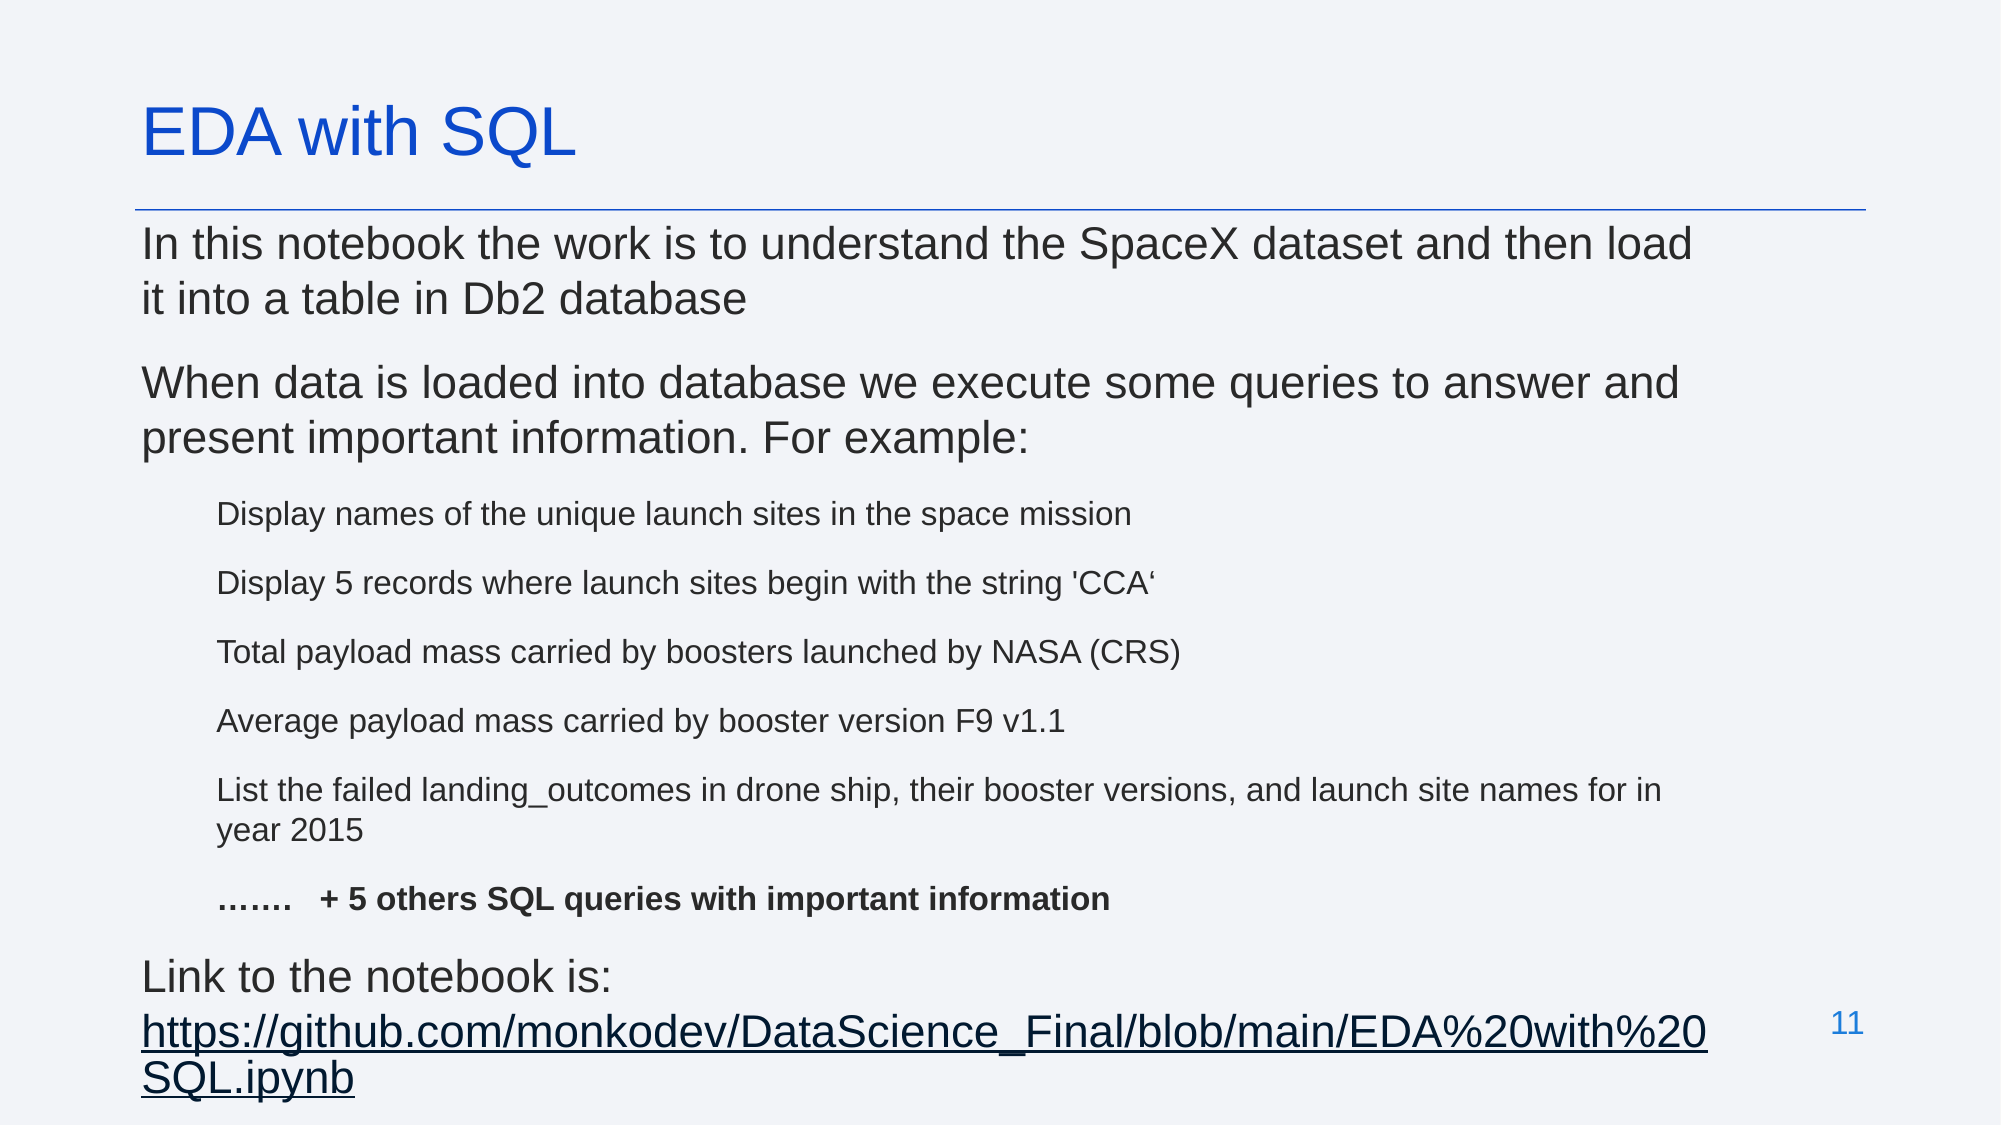

EDA with SQL
In this notebook the work is to understand the SpaceX dataset and then load it into a table in Db2 database
When data is loaded into database we execute some queries to answer and present important information. For example:
Display names of the unique launch sites in the space mission
Display 5 records where launch sites begin with the string 'CCA‘
Total payload mass carried by boosters launched by NASA (CRS)
Average payload mass carried by booster version F9 v1.1
List the failed landing_outcomes in drone ship, their booster versions, and launch site names for in year 2015
…….   + 5 others SQL queries with important information
Link to the notebook is: https://github.com/monkodev/DataScience_Final/blob/main/EDA%20with%20SQL.ipynb

11